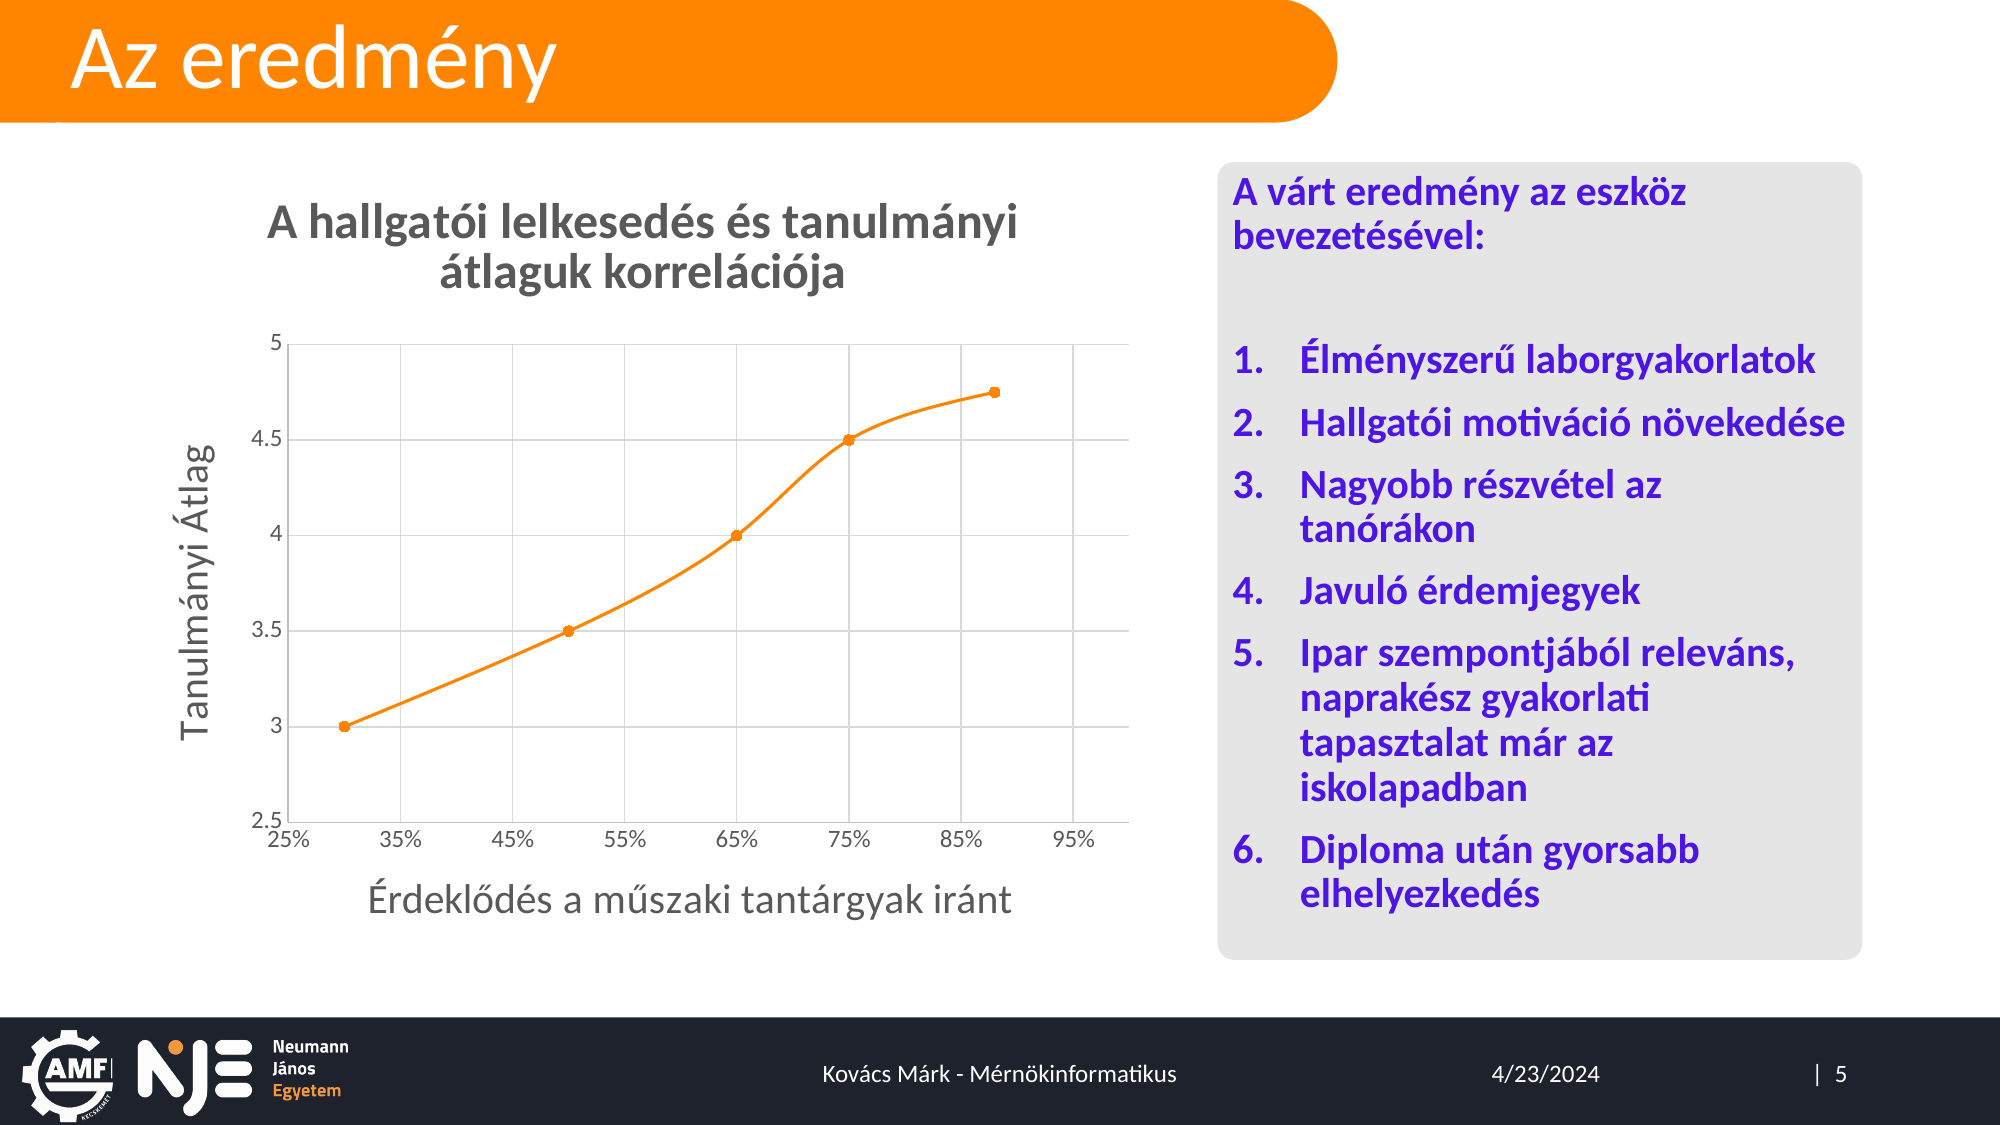

# Az eredmény

### Chart: A hallgatói lelkesedés és tanulmányi átlaguk korrelációja

| Category | Átlag |
|---|---|
A várt eredmény az eszköz bevezetésével:

Élményszerű laborgyakorlatok
Hallgatói motiváció növekedése
Nagyobb részvétel az tanórákon
Javuló érdemjegyek
Ipar szempontjából releváns, naprakész gyakorlati tapasztalat már az iskolapadban
Diploma után gyorsabb elhelyezkedés
4/23/2024
Kovács Márk - Mérnökinformatikus
|  5